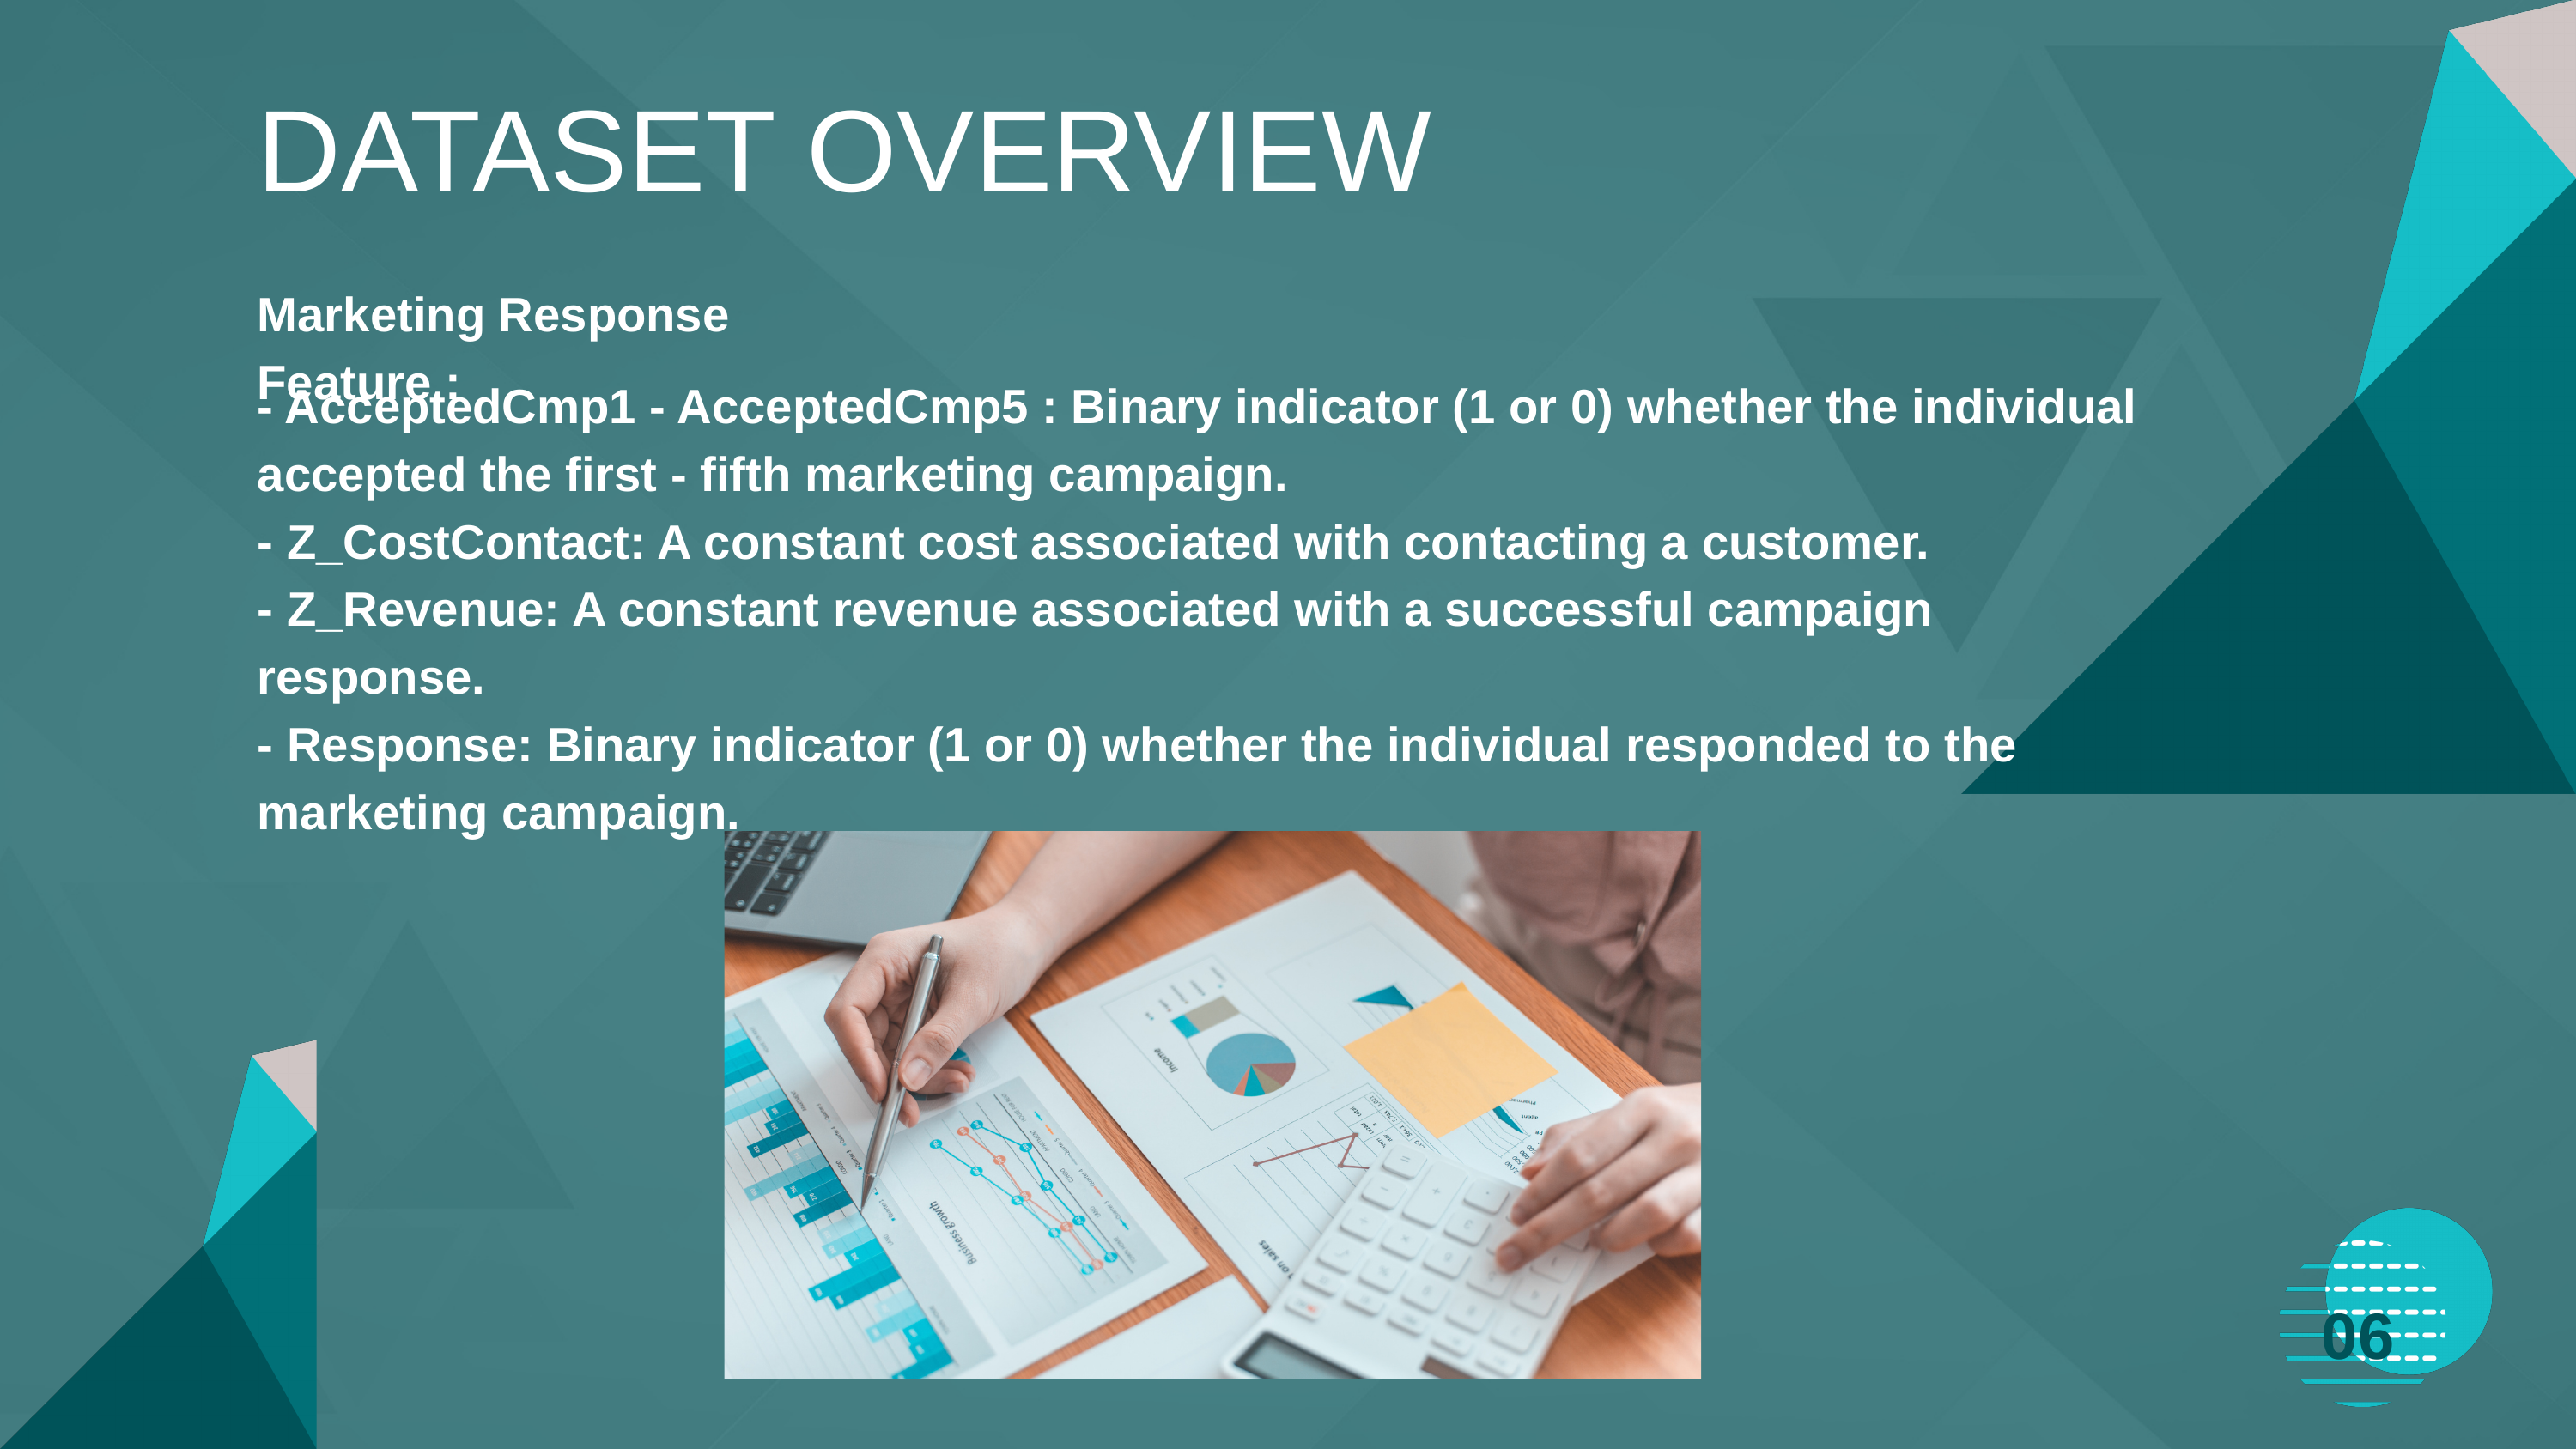

DATASET OVERVIEW
Marketing Response Feature :
- AcceptedCmp1 - AcceptedCmp5 : Binary indicator (1 or 0) whether the individual accepted the first - fifth marketing campaign.
- Z_CostContact: A constant cost associated with contacting a customer.
- Z_Revenue: A constant revenue associated with a successful campaign response.
- Response: Binary indicator (1 or 0) whether the individual responded to the marketing campaign.

06